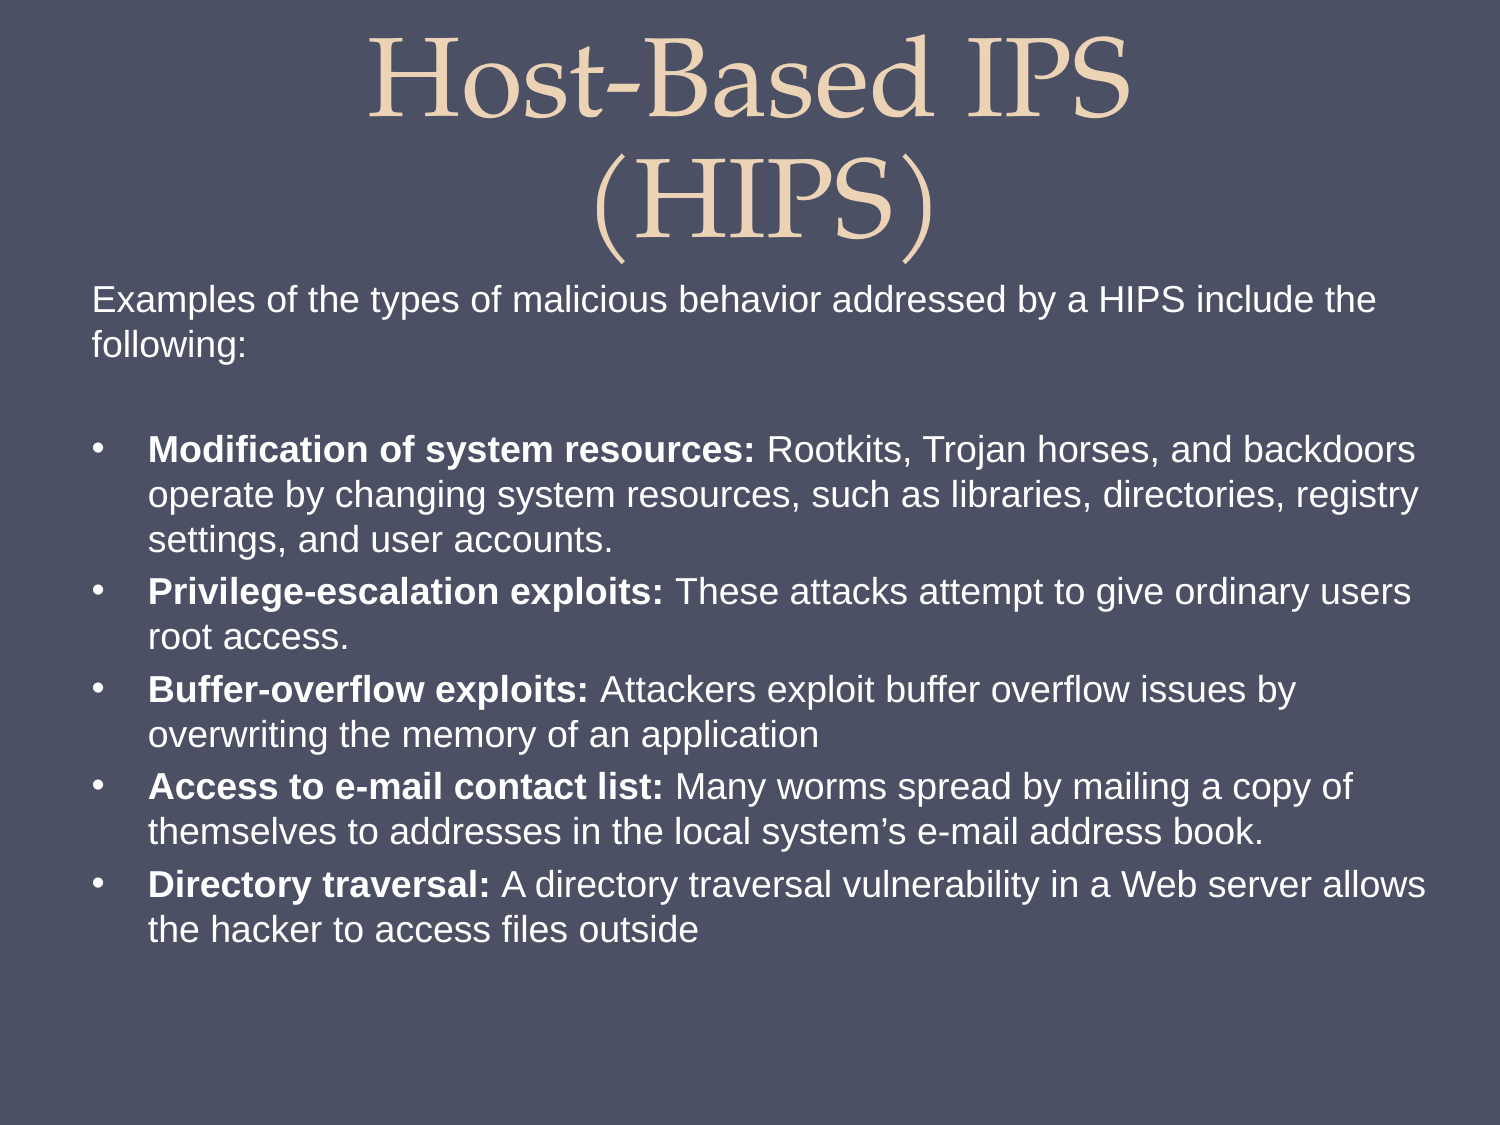

# Host-Based IPS (HIPS)

Examples of the types of malicious behavior addressed by a HIPS include the following:

Modification of system resources: Rootkits, Trojan horses, and backdoors operate by changing system resources, such as libraries, directories, registry settings, and user accounts.
Privilege-escalation exploits: These attacks attempt to give ordinary users root access.
Buffer-overflow exploits: Attackers exploit buffer overflow issues by overwriting the memory of an application
Access to e-mail contact list: Many worms spread by mailing a copy of themselves to addresses in the local system’s e-mail address book.
Directory traversal: A directory traversal vulnerability in a Web server allows the hacker to access files outside